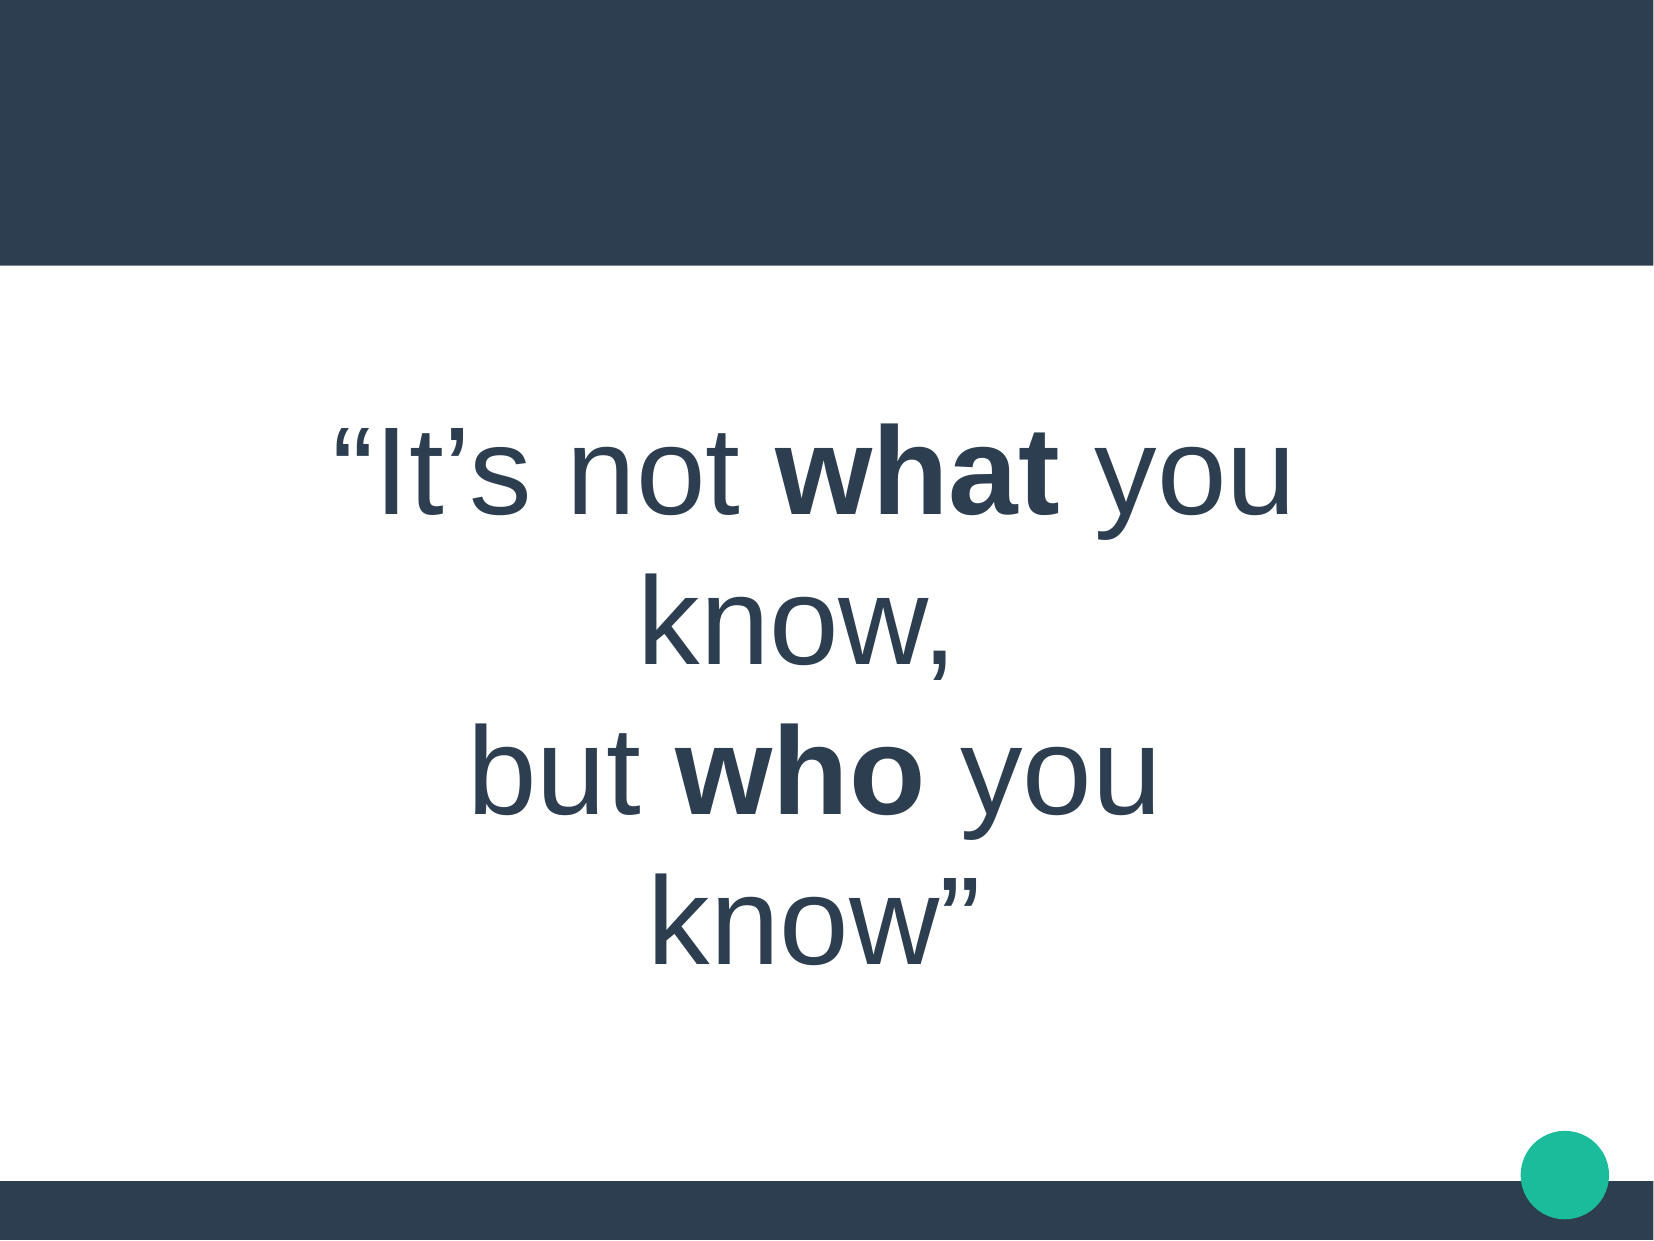

“It’s not what you know,
but who you know”